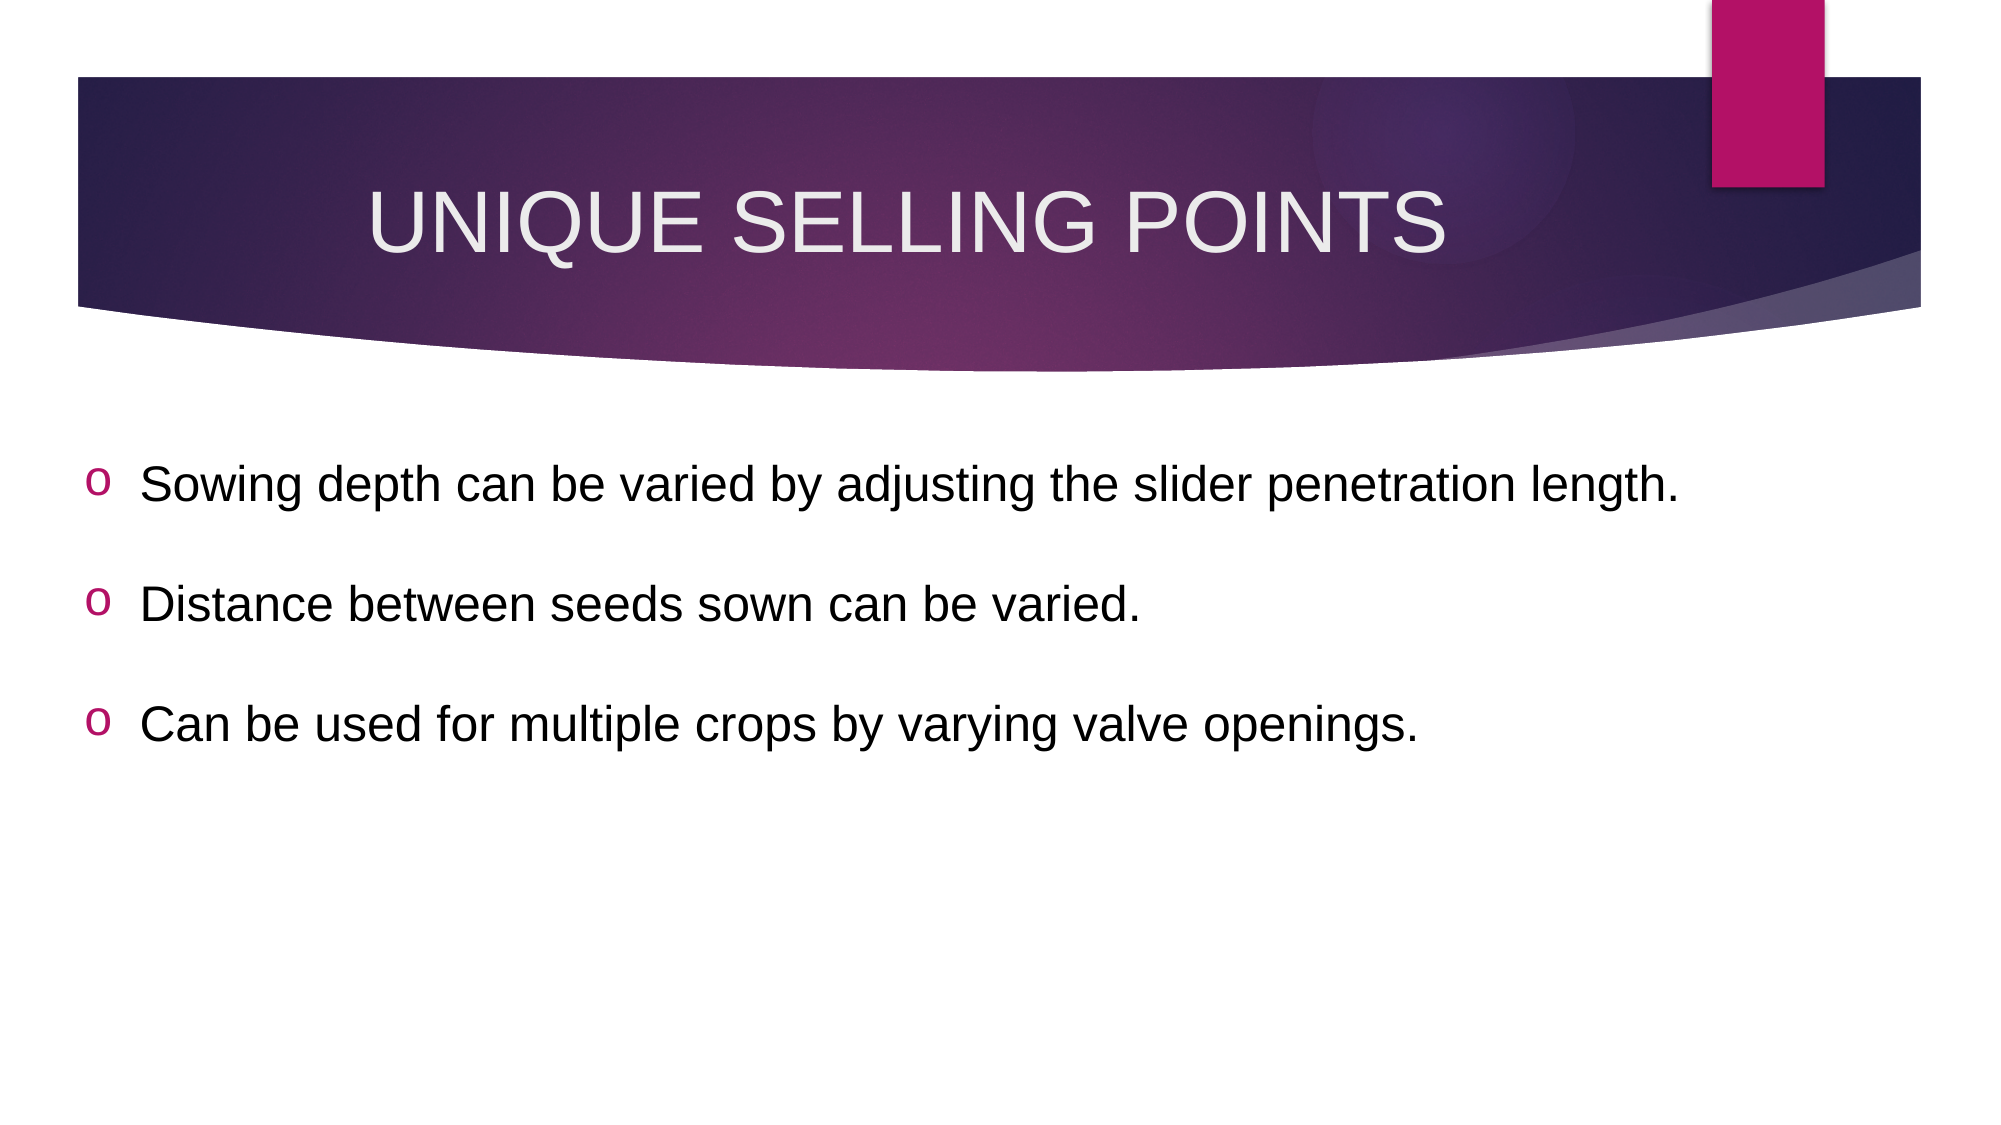

# UNIQUE SELLING POINTS

Sowing depth can be varied by adjusting the slider penetration length.

Distance between seeds sown can be varied.

Can be used for multiple crops by varying valve openings.